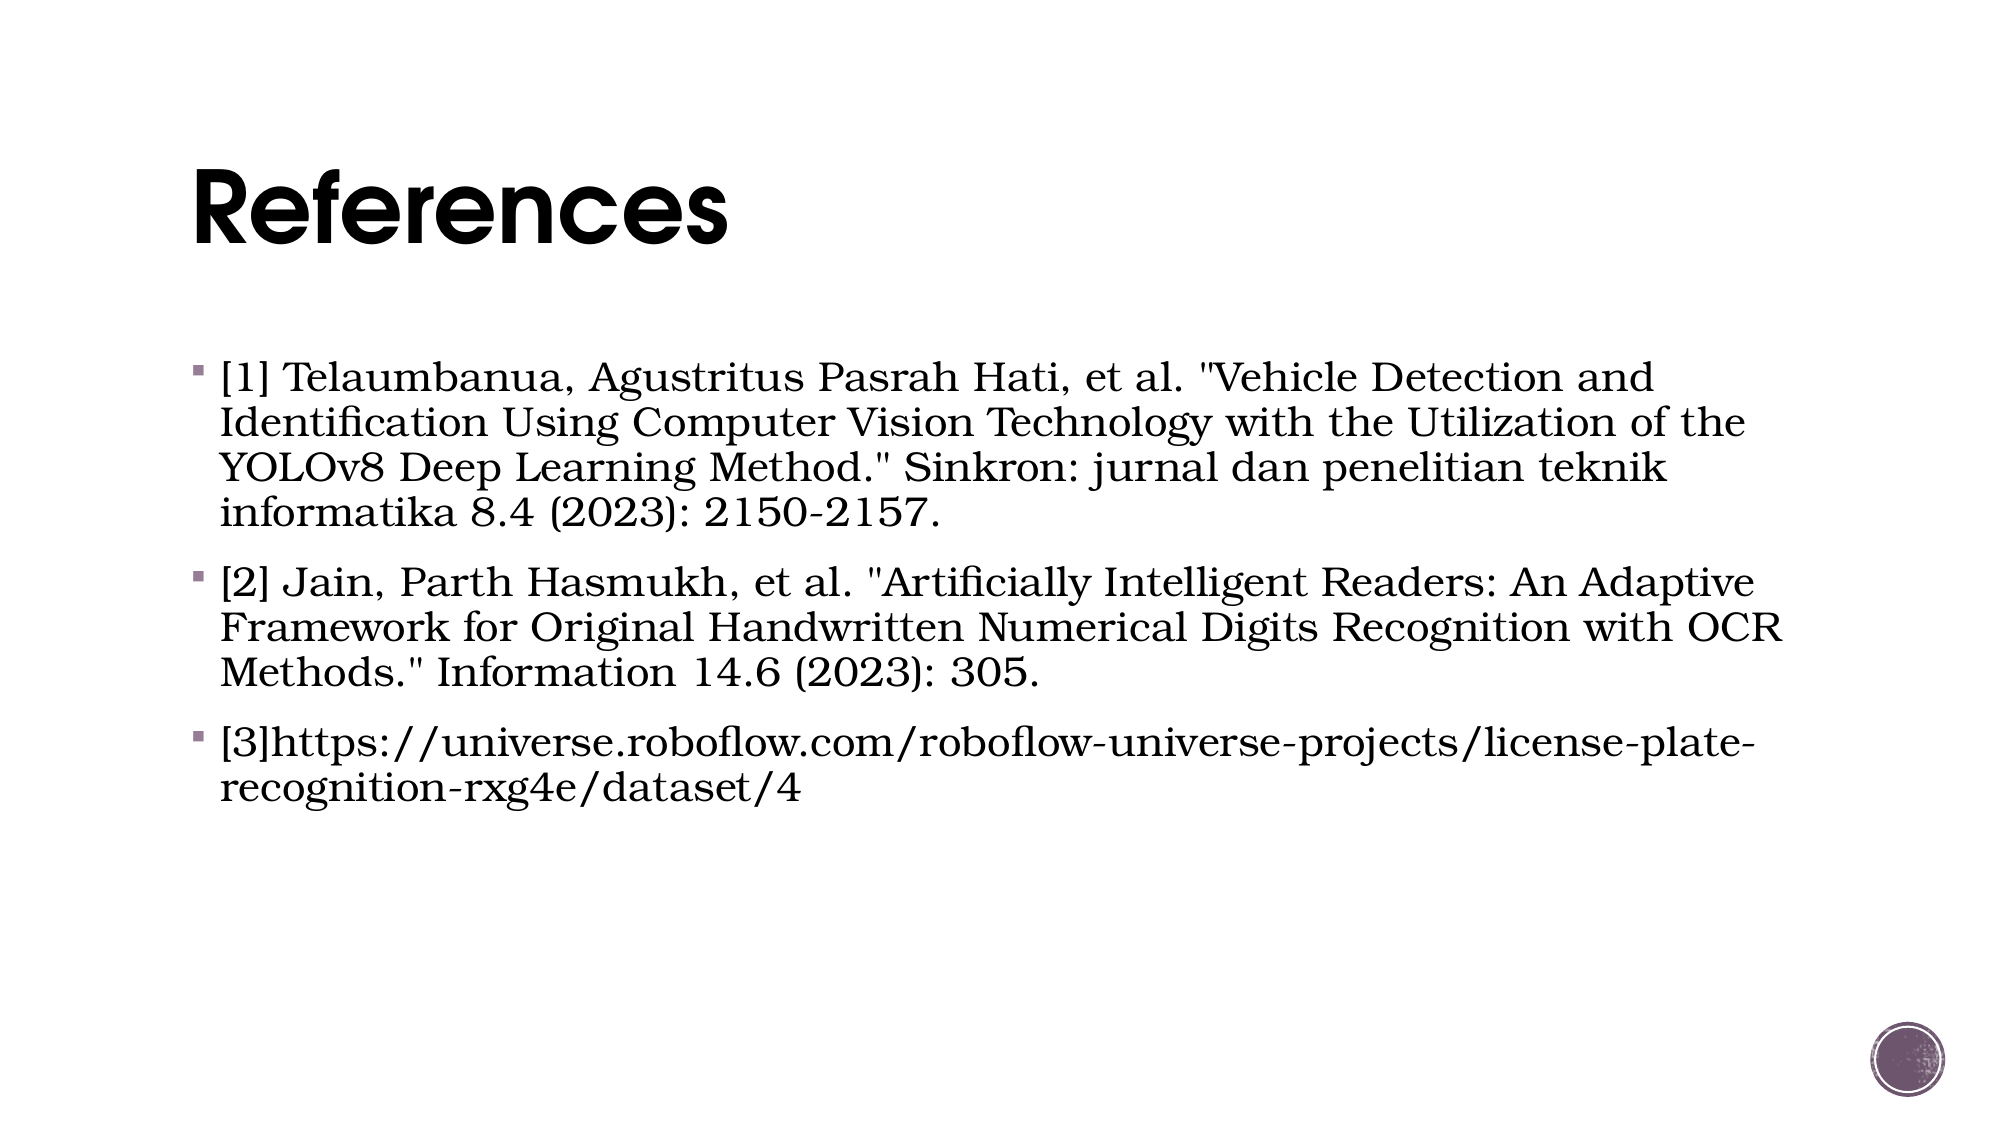

# References
[1] Telaumbanua, Agustritus Pasrah Hati, et al. "Vehicle Detection and Identification Using Computer Vision Technology with the Utilization of the YOLOv8 Deep Learning Method." Sinkron: jurnal dan penelitian teknik informatika 8.4 (2023): 2150-2157.
[2] Jain, Parth Hasmukh, et al. "Artificially Intelligent Readers: An Adaptive Framework for Original Handwritten Numerical Digits Recognition with OCR Methods." Information 14.6 (2023): 305.
[3]https://universe.roboflow.com/roboflow-universe-projects/license-plate-recognition-rxg4e/dataset/4